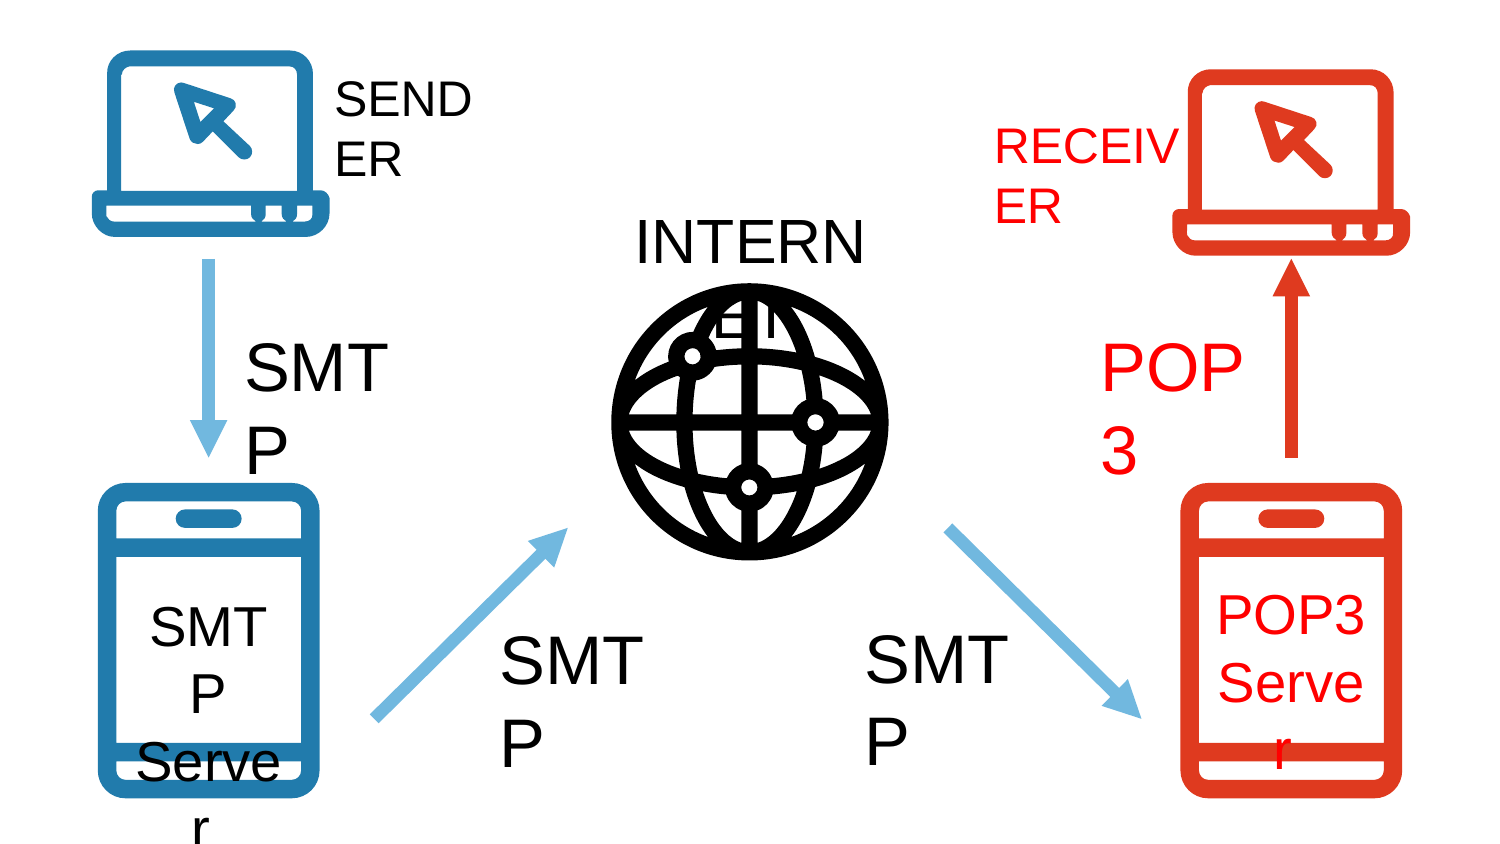

SENDER

RECEIVER
INTERNET

SMTP
POP3

POP3
Server
SMTP
Server
SMTP
SMTP